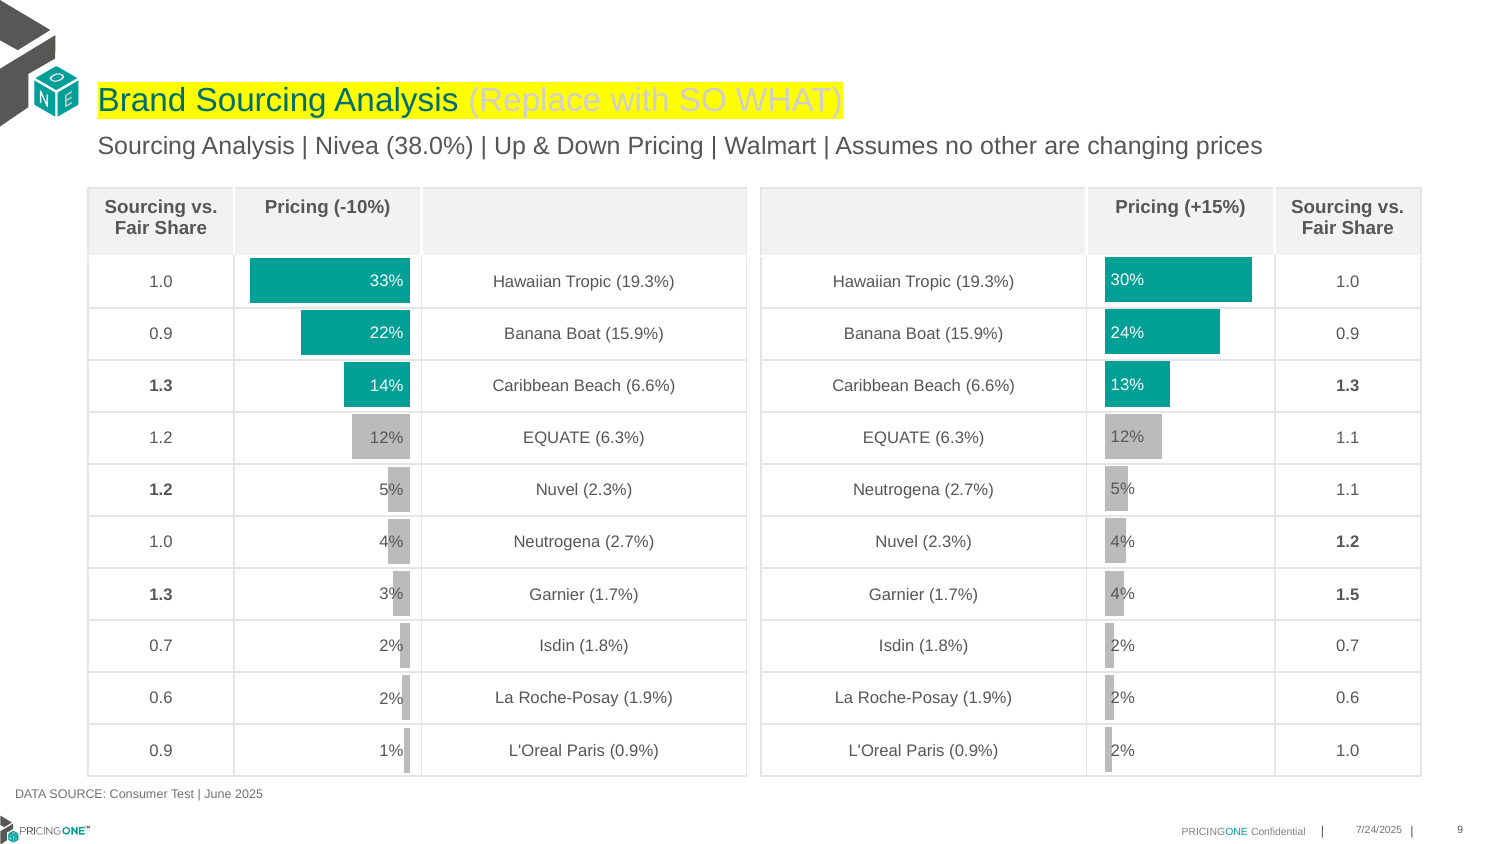

# Brand Sourcing Analysis (Replace with SO WHAT)
Sourcing Analysis | Nivea (38.0%) | Up & Down Pricing | Walmart | Assumes no other are changing prices
| Sourcing vs. Fair Share | Pricing (-10%) |  |
| --- | --- | --- |
| 1.0 |  | Hawaiian Tropic (19.3%) |
| 0.9 |  | Banana Boat (15.9%) |
| 1.3 |  | Caribbean Beach (6.6%) |
| 1.2 |  | EQUATE (6.3%) |
| 1.2 |  | Nuvel (2.3%) |
| 1.0 |  | Neutrogena (2.7%) |
| 1.3 |  | Garnier (1.7%) |
| 0.7 |  | Isdin (1.8%) |
| 0.6 |  | La Roche-Posay (1.9%) |
| 0.9 |  | L'Oreal Paris (0.9%) |
|  | Pricing (+15%) | Sourcing vs. Fair Share |
| --- | --- | --- |
| Hawaiian Tropic (19.3%) |  | 1.0 |
| Banana Boat (15.9%) |  | 0.9 |
| Caribbean Beach (6.6%) |  | 1.3 |
| EQUATE (6.3%) |  | 1.1 |
| Neutrogena (2.7%) |  | 1.1 |
| Nuvel (2.3%) |  | 1.2 |
| Garnier (1.7%) |  | 1.5 |
| Isdin (1.8%) |  | 0.7 |
| La Roche-Posay (1.9%) |  | 0.6 |
| L'Oreal Paris (0.9%) |  | 1.0 |

### Chart

| Category | Nivea (38.0%) |
|---|---|
| Hawaiian Tropic (19.3%) | 0.30273568304762 |
| Banana Boat (15.9%) | 0.23765367753928796 |
| Caribbean Beach (6.6%) | 0.13453743040123134 |
| EQUATE (6.3%) | 0.11749581311114633 |
| Neutrogena (2.7%) | 0.0478612311708792 |
| Nuvel (2.3%) | 0.043049266030286054 |
| Garnier (1.7%) | 0.04033332963831496 |
| Isdin (1.8%) | 0.019447327271747816 |
| La Roche-Posay (1.9%) | 0.018681757498649056 |
| L'Oreal Paris (0.9%) | 0.015087109706363983 |

### Chart

| Category | Nivea (38.0%) |
|---|---|
| Hawaiian Tropic (19.3%) | 0.32586890888578873 |
| Banana Boat (15.9%) | 0.2230861038806034 |
| Caribbean Beach (6.6%) | 0.13594387462881005 |
| EQUATE (6.3%) | 0.1178045931594837 |
| Nuvel (2.3%) | 0.045502259395599744 |
| Neutrogena (2.7%) | 0.04455030551715009 |
| Garnier (1.7%) | 0.03496766908220163 |
| Isdin (1.8%) | 0.020832042089677937 |
| La Roche-Posay (1.9%) | 0.017665664356039643 |
| L'Oreal Paris (0.9%) | 0.012909580644737337 |
DATA SOURCE: Consumer Test | June 2025

7/24/2025
9